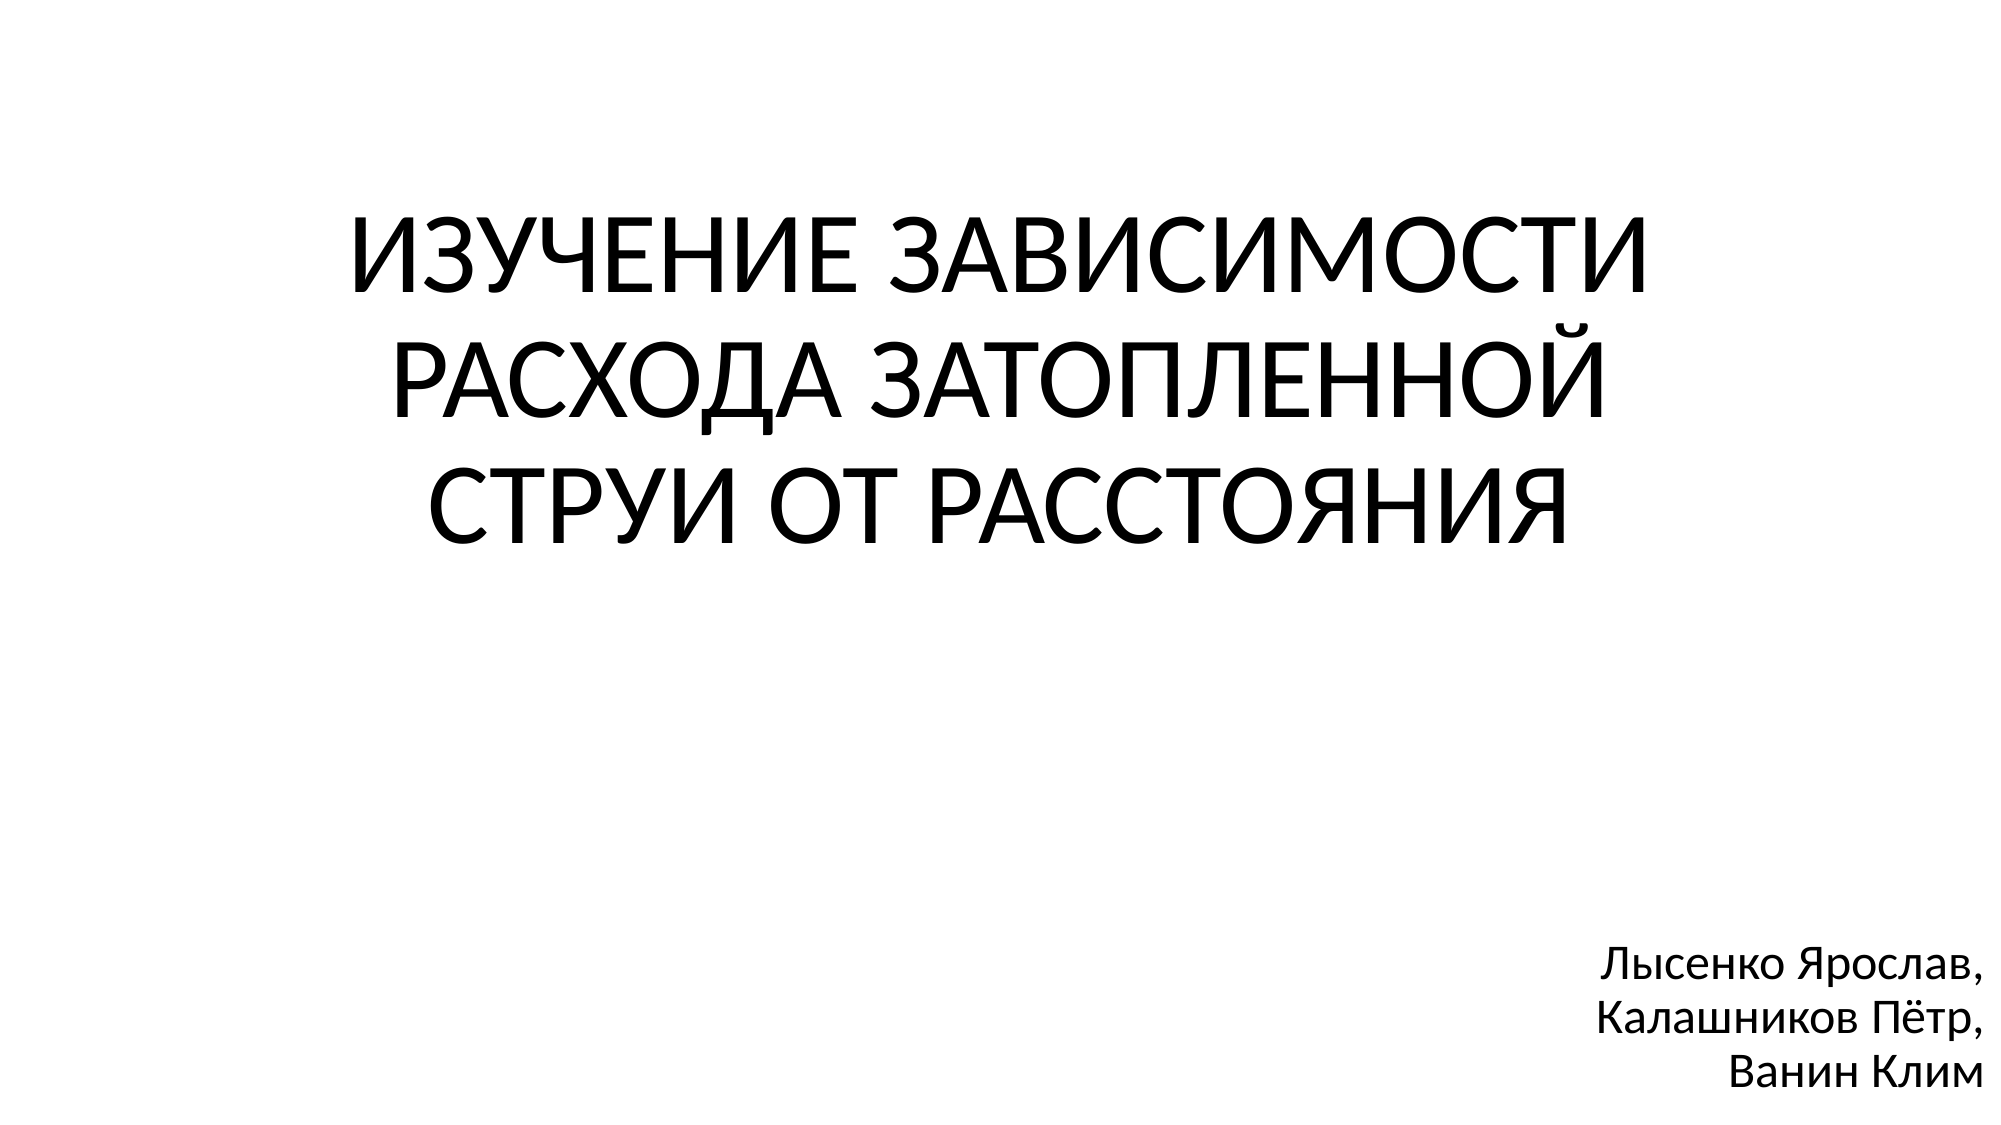

# ИЗУЧЕНИЕ ЗАВИСИМОСТИ РАСХОДА ЗАТОПЛЕННОЙ СТРУИ ОТ РАССТОЯНИЯ
Лысенко Ярослав, Калашников Пётр, Ванин Клим